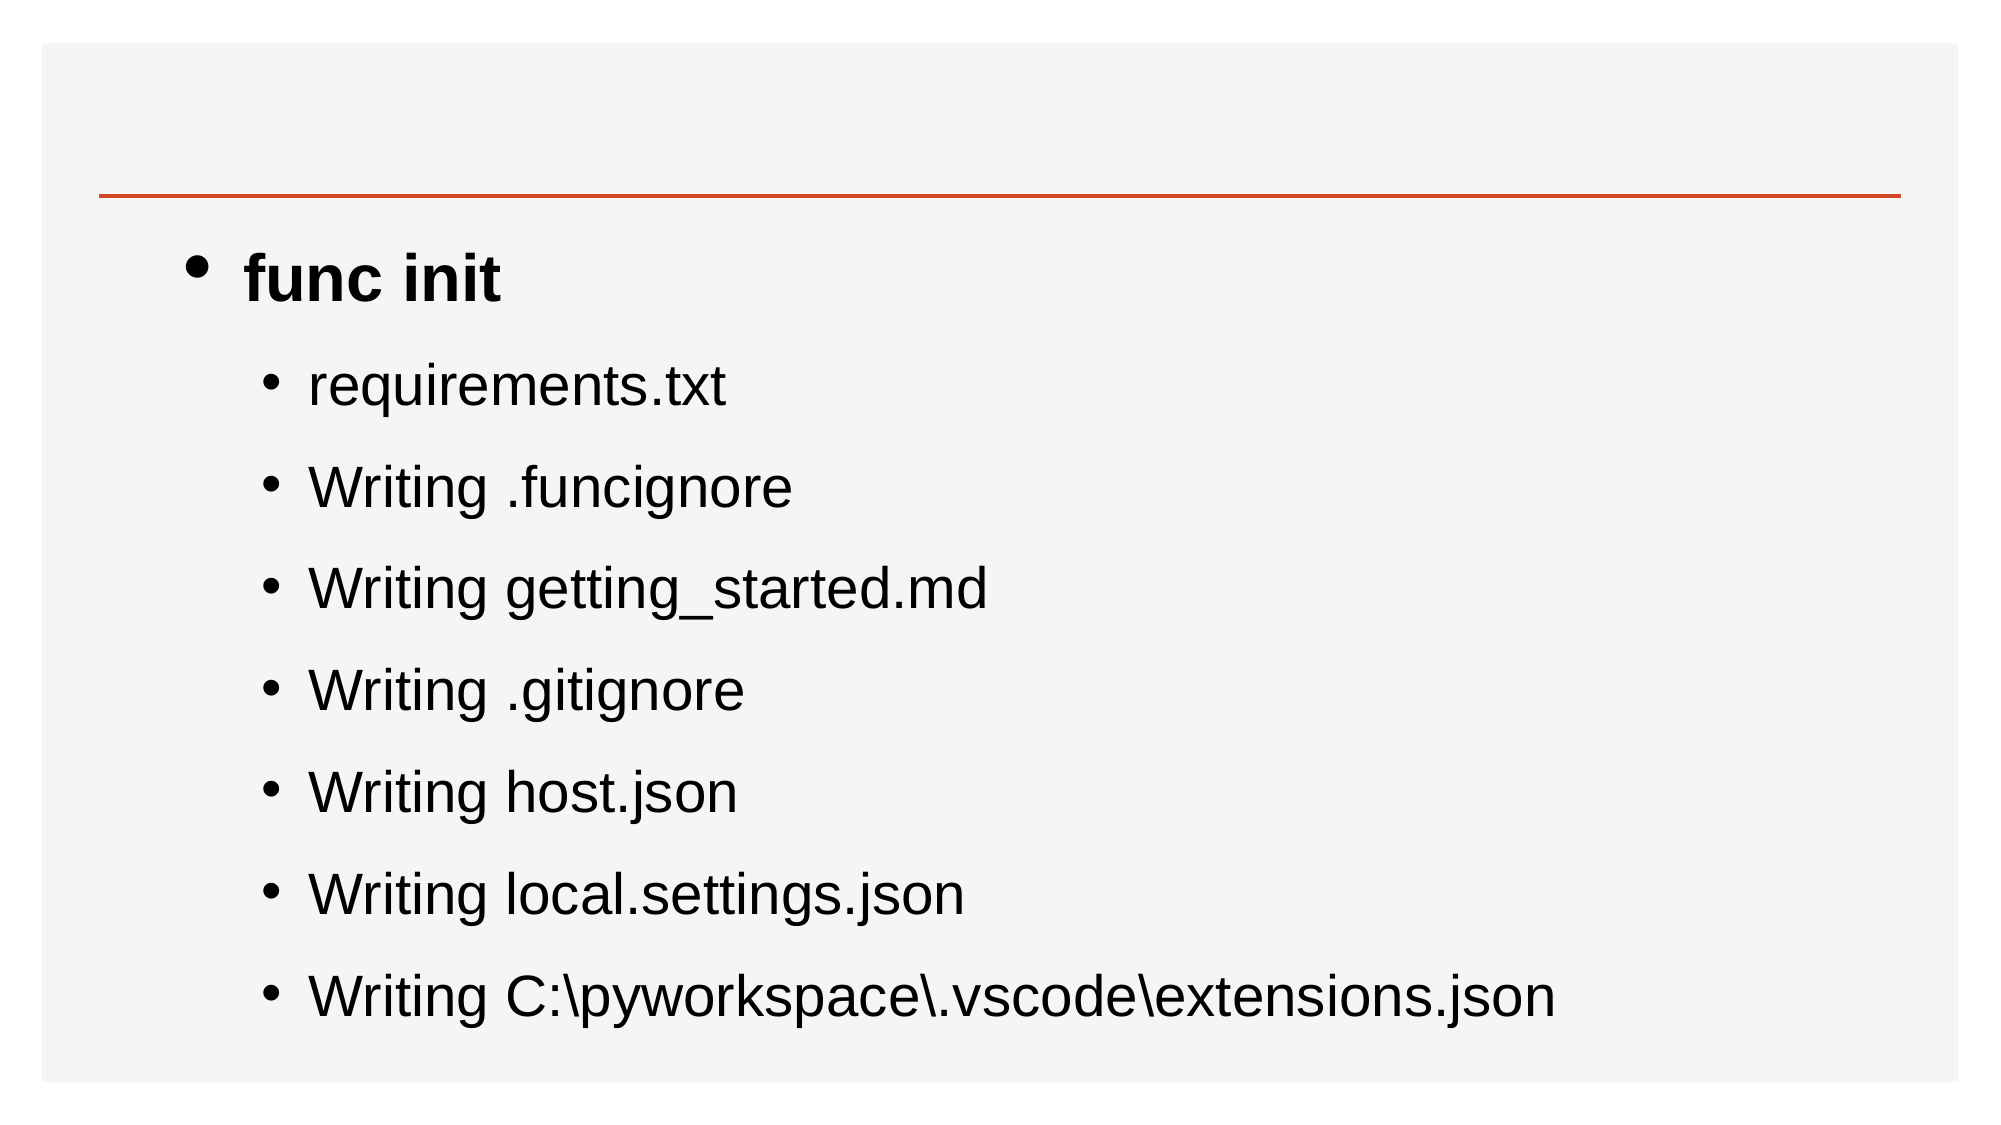

#
func init
requirements.txt
Writing .funcignore
Writing getting_started.md
Writing .gitignore
Writing host.json
Writing local.settings.json
Writing C:\pyworkspace\.vscode\extensions.json